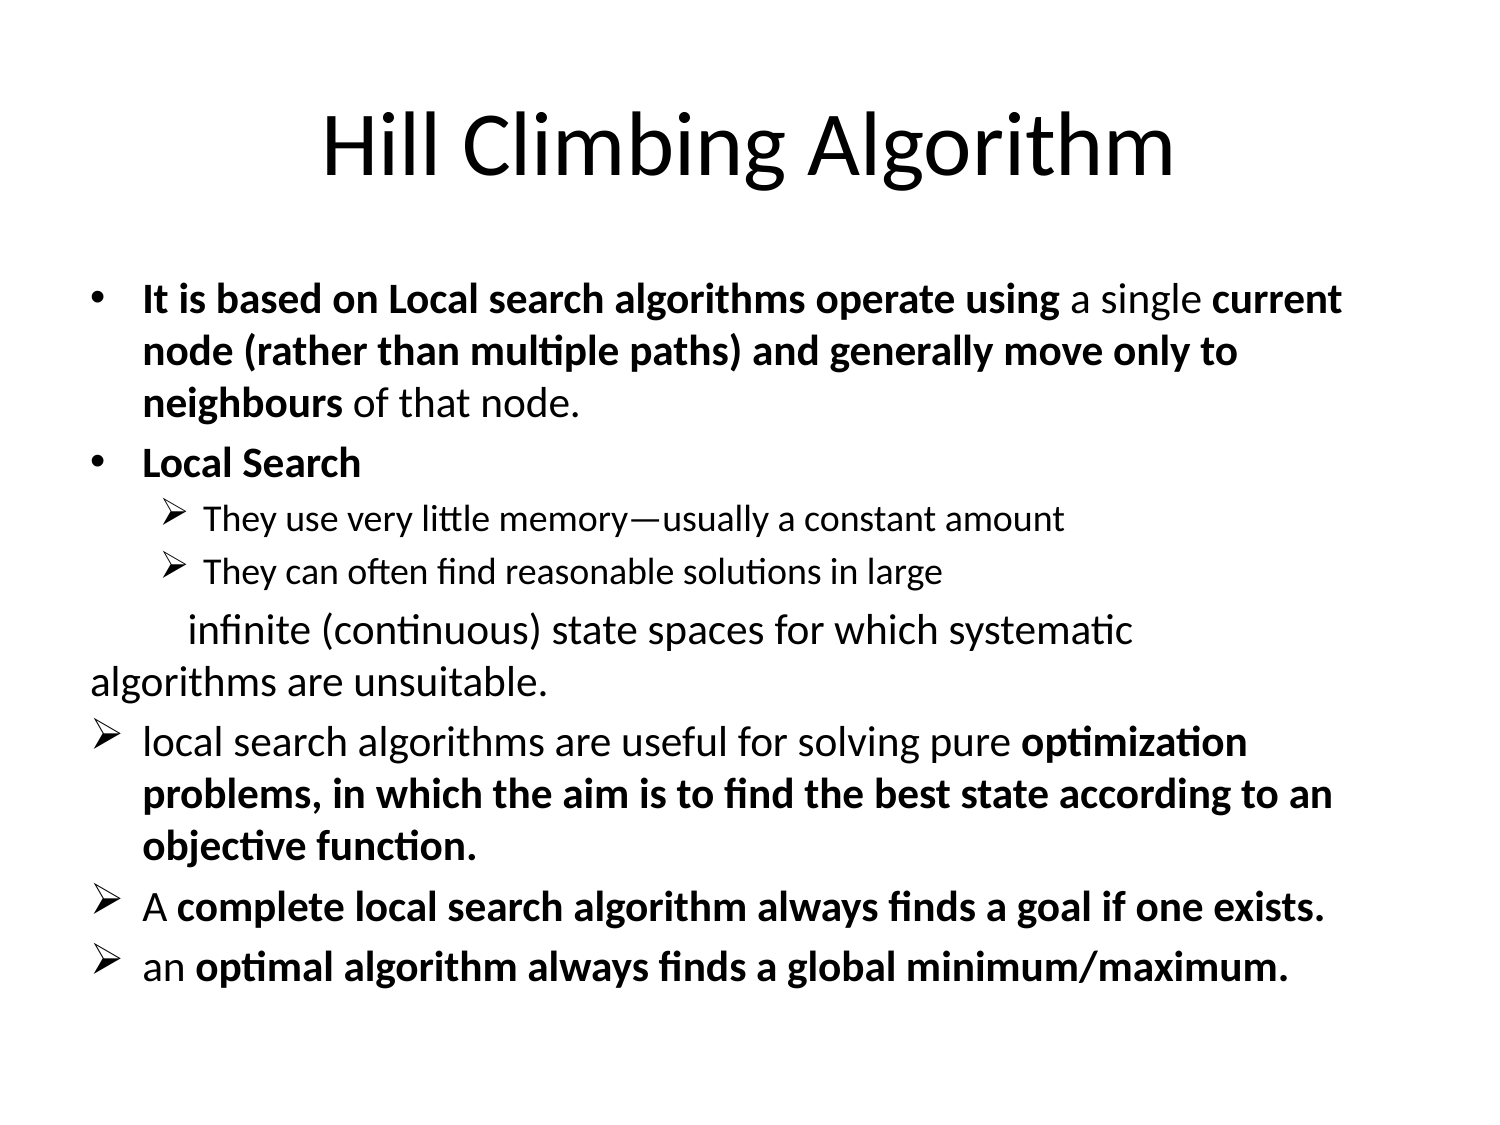

# Hill Climbing Algorithm
It is based on Local search algorithms operate using a single current node (rather than multiple paths) and generally move only to neighbours of that node.
Local Search
They use very little memory—usually a constant amount
They can often ﬁnd reasonable solutions in large
          inﬁnite (continuous) state spaces for which systematic       	algorithms are unsuitable.
local search algorithms are useful for solving pure optimization problems, in which the aim is to ﬁnd the best state according to an objective function.
A complete local search algorithm always ﬁnds a goal if one exists.
an optimal algorithm always ﬁnds a global minimum/maximum.